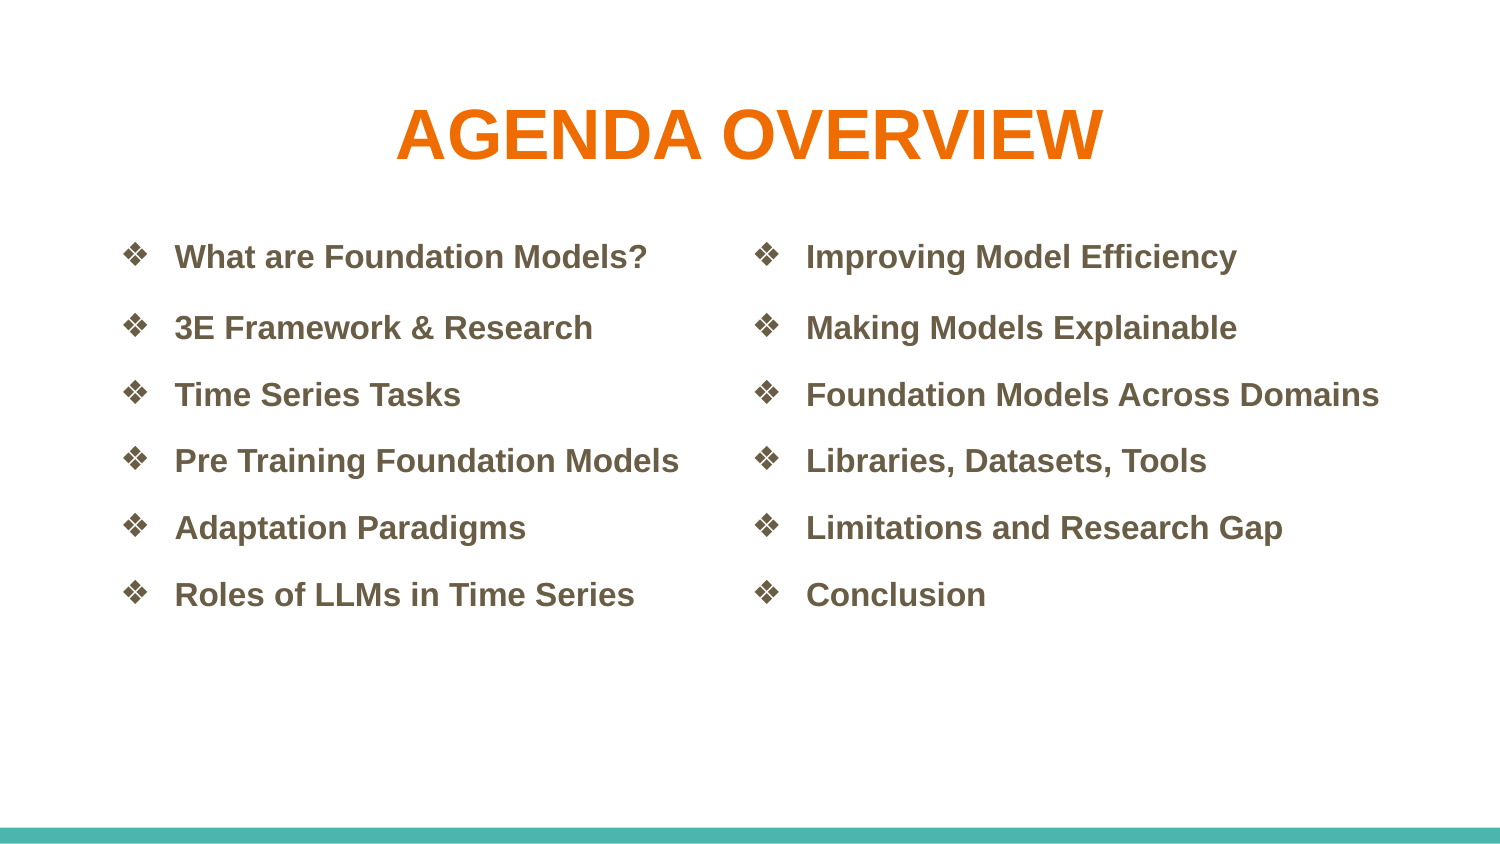

# AGENDA OVERVIEW
What are Foundation Models?
3E Framework & Research
Time Series Tasks
Pre Training Foundation Models
Adaptation Paradigms
Roles of LLMs in Time Series
Improving Model Efficiency
Making Models Explainable
Foundation Models Across Domains
Libraries, Datasets, Tools
Limitations and Research Gap
Conclusion